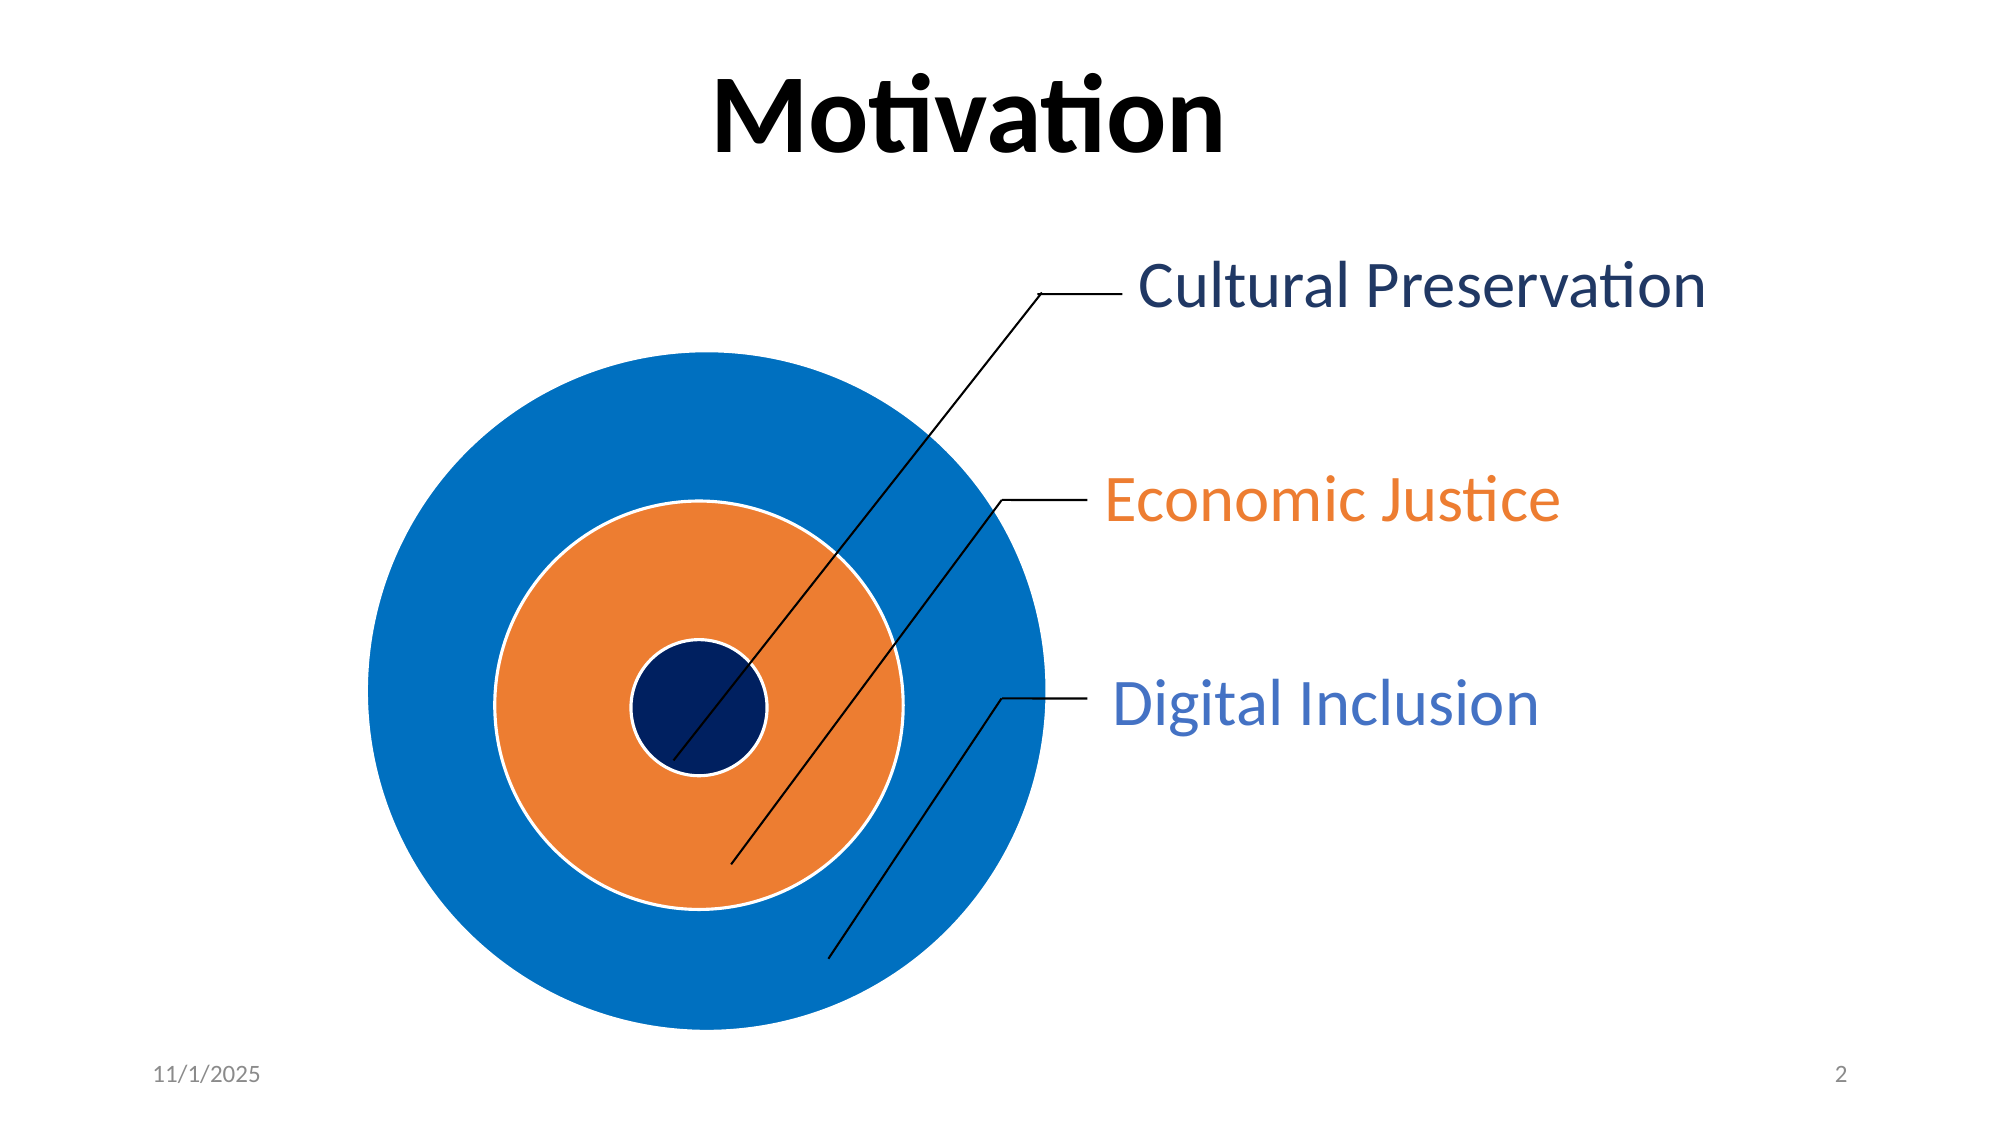

Motivation
Cultural Preservation
Economic Justice
Digital Inclusion
11/1/2025
2